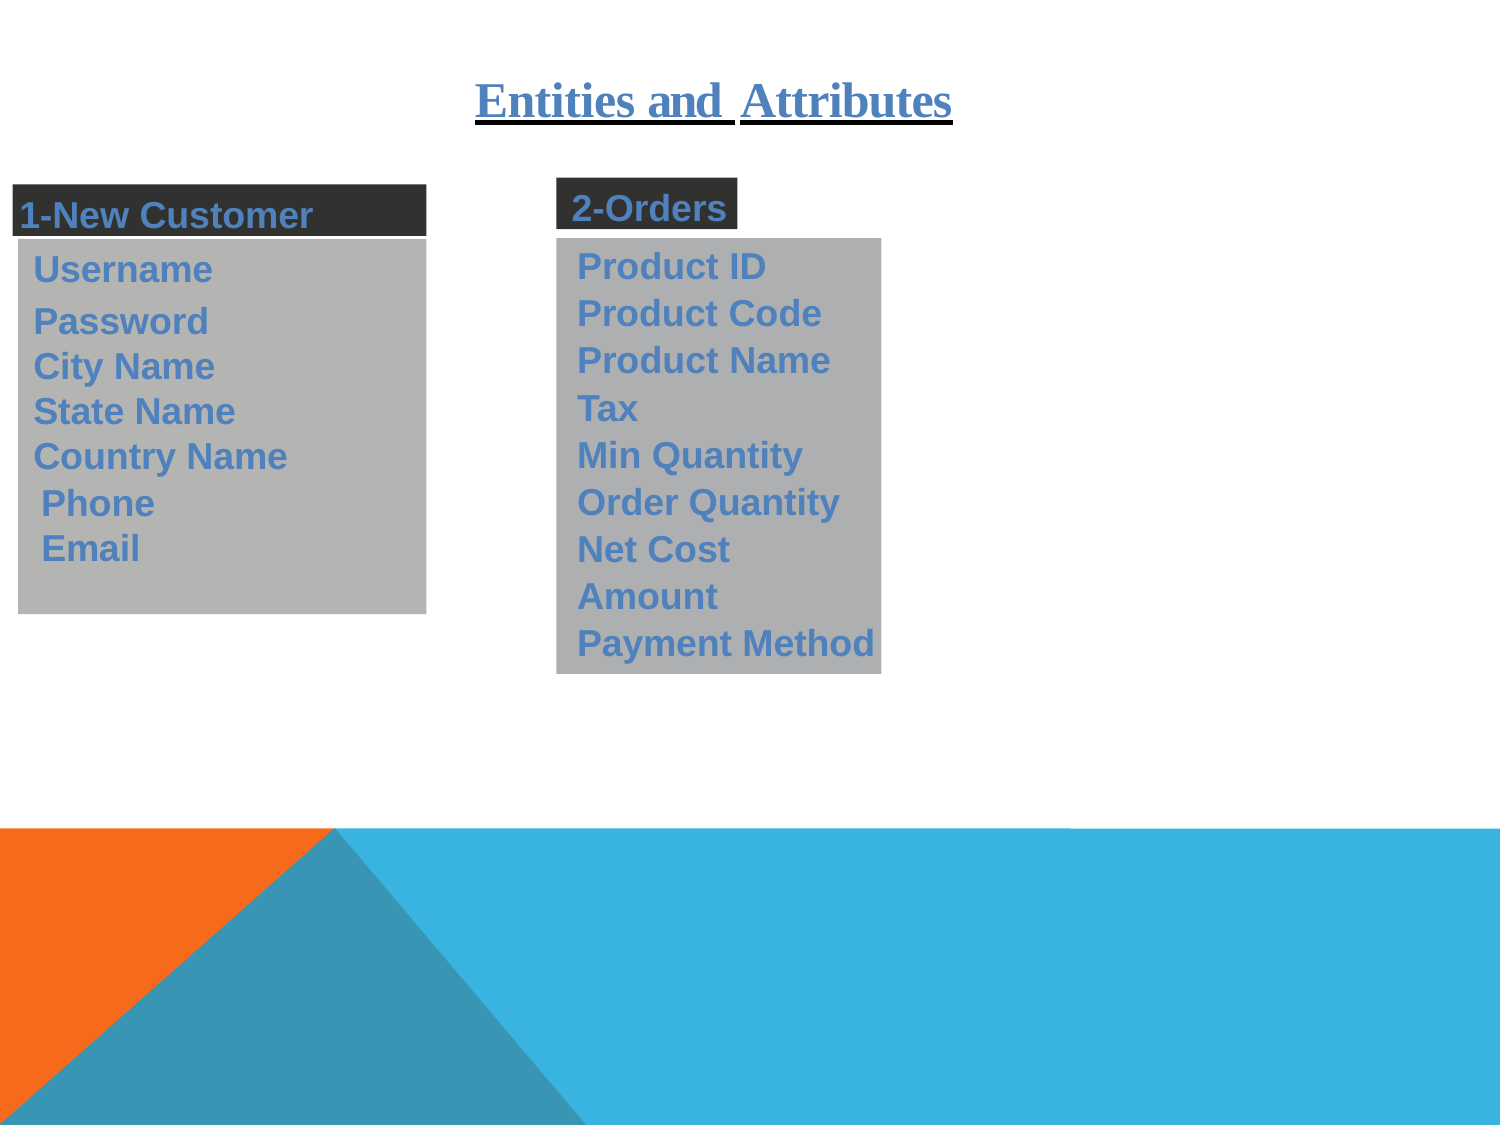

# Entities and Attributes
2-Orders
1-New Customer
1

Username
Password
City Name
State Name
Country Name
  Phone
  Email

Product ID
Product Code
Product Name
Tax
Min Quantity
Order Quantity
Net Cost
Amount
Payment Method